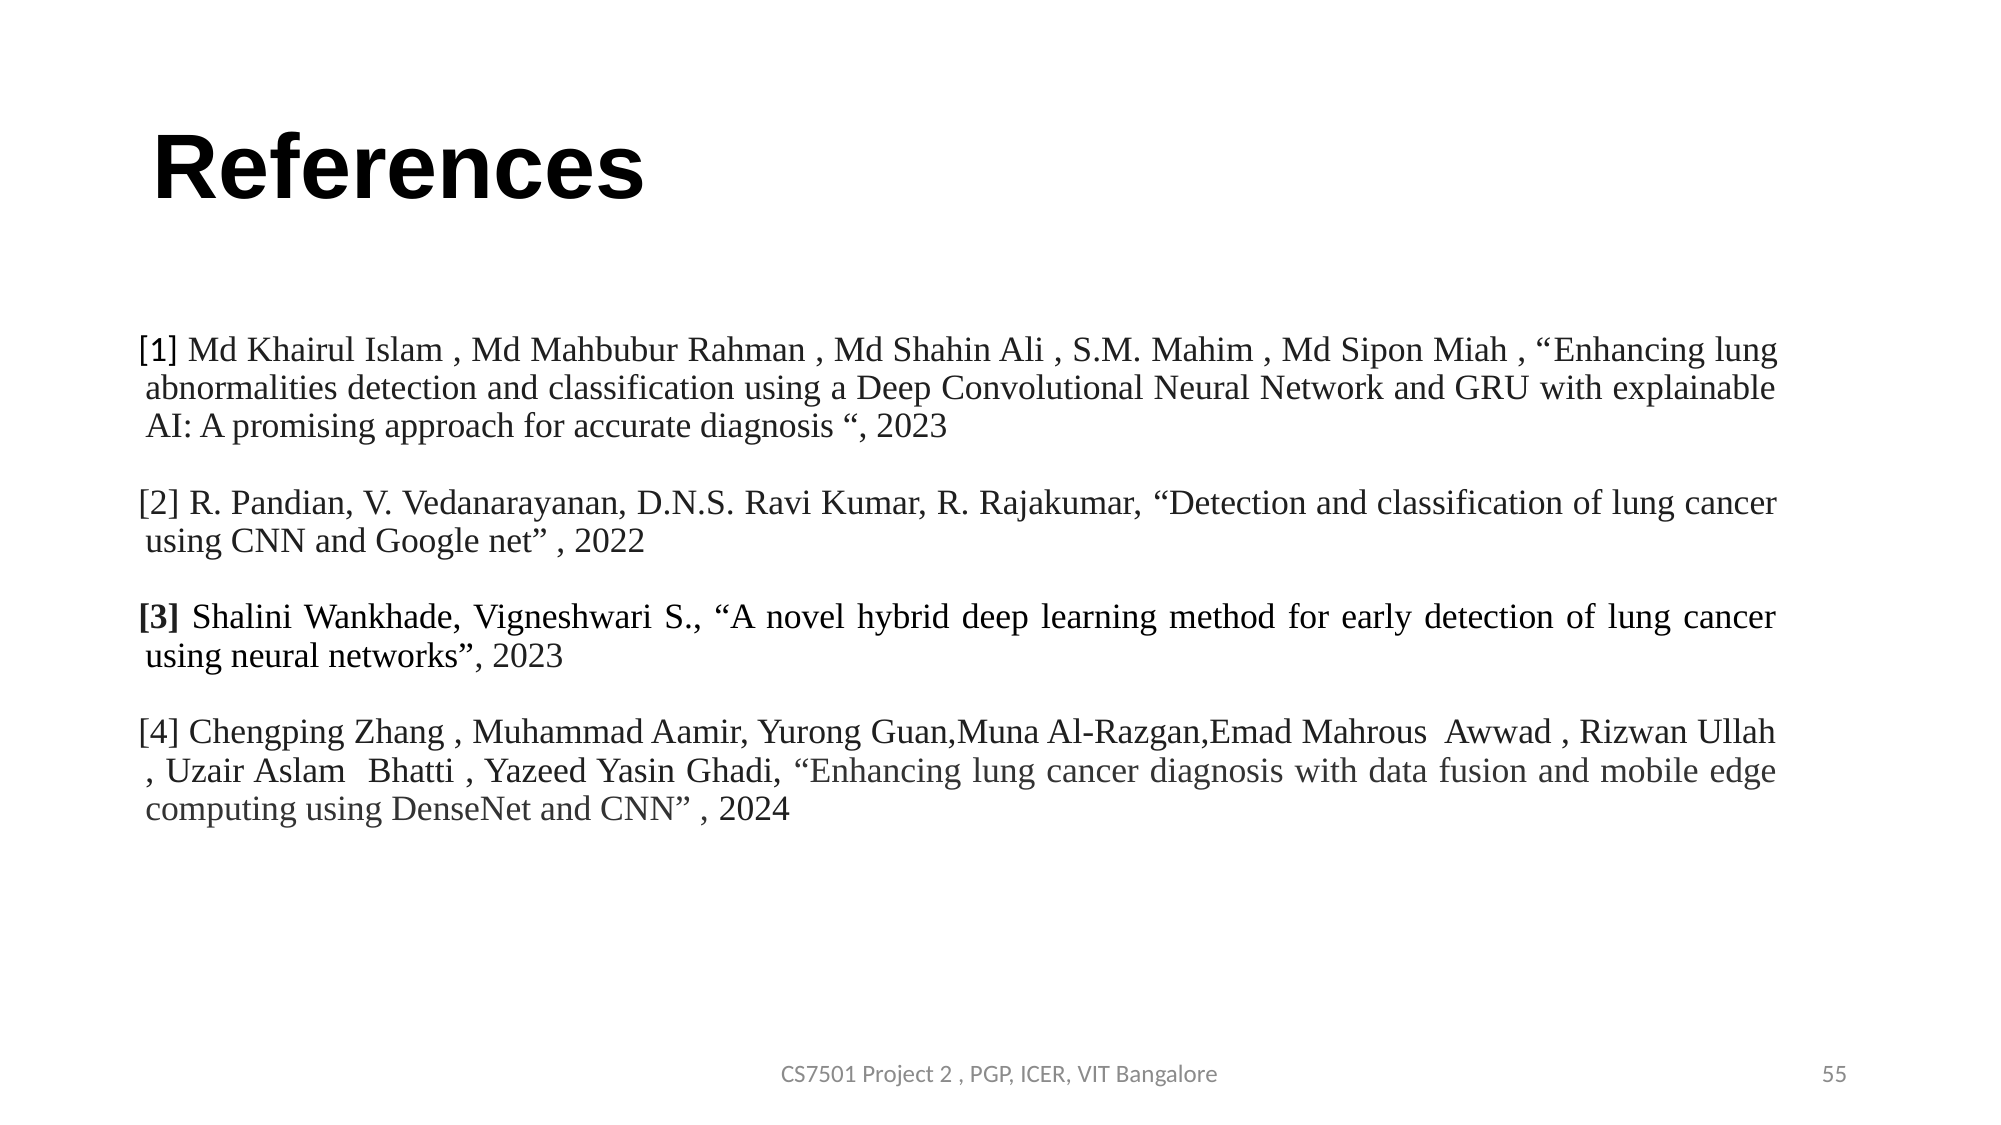

# References
[1] Md Khairul Islam , Md Mahbubur Rahman , Md Shahin Ali , S.M. Mahim , Md Sipon Miah , “Enhancing lung abnormalities detection and classification using a Deep Convolutional Neural Network and GRU with explainable AI: A promising approach for accurate diagnosis “, 2023

[2] R. Pandian, V. Vedanarayanan, D.N.S. Ravi Kumar, R. Rajakumar, “Detection and classification of lung cancer using CNN and Google net” , 2022

[3] Shalini Wankhade, Vigneshwari S., “A novel hybrid deep learning method for early detection of lung cancer using neural networks”, 2023

[4] Chengping Zhang , Muhammad Aamir, Yurong Guan,Muna Al-Razgan,Emad Mahrous  Awwad , Rizwan Ullah , Uzair Aslam  Bhatti , Yazeed Yasin Ghadi, “Enhancing lung cancer diagnosis with data fusion and mobile edge computing using DenseNet and CNN” , 2024

CS7501 Project 2 , PGP, ICER, VIT Bangalore
55